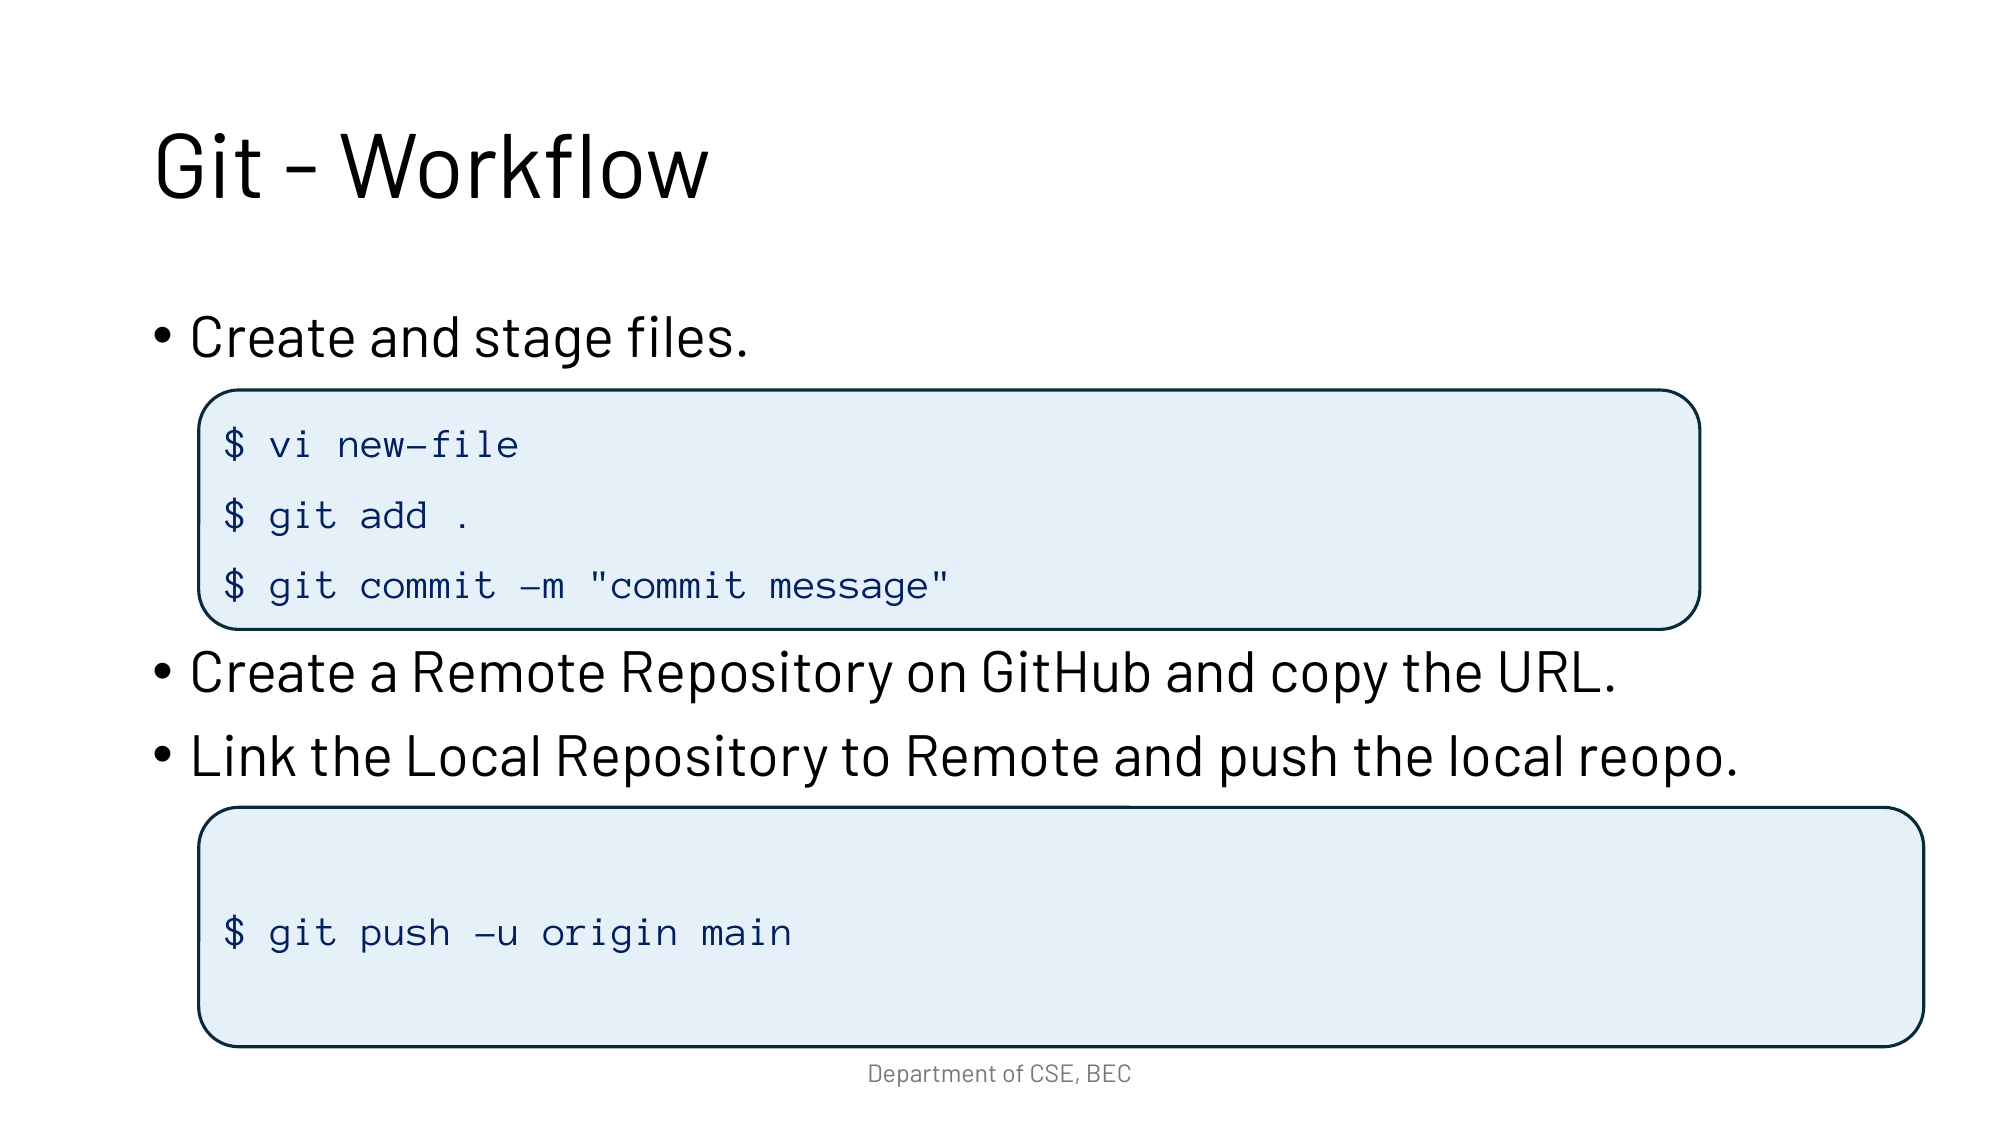

# Git - Workflow
Create and stage files.

Create a Remote Repository on GitHub and copy the URL.
Link the Local Repository to Remote and push the local reopo.
$ vi new-file
$ git add .
$ git commit –m "commit message"
$ git push -u origin main
Department of CSE, BEC